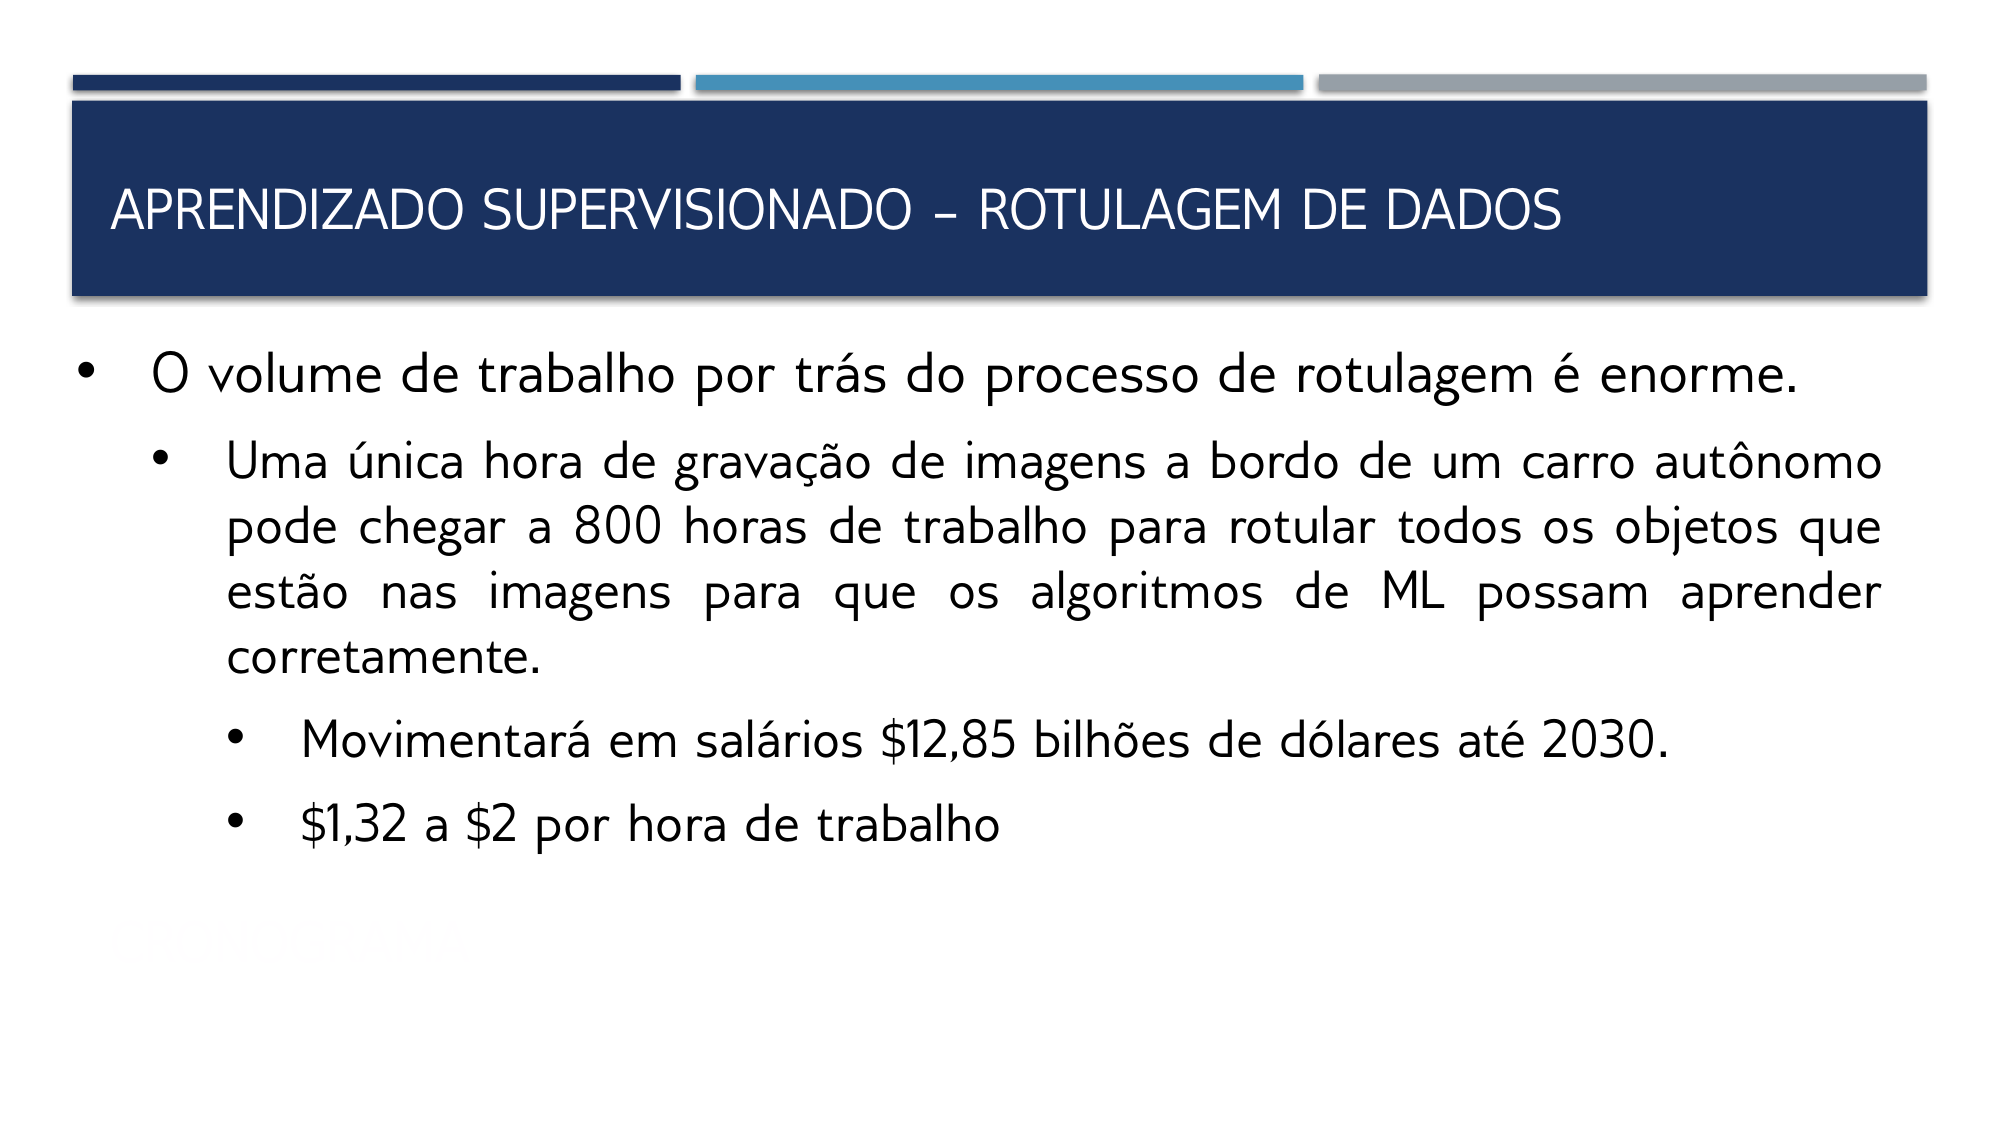

APRENDIZADO SUPERVISIONADO – rotulagem de dados
O volume de trabalho por trás do processo de rotulagem é enorme.
Uma única hora de gravação de imagens a bordo de um carro autônomo pode chegar a 800 horas de trabalho para rotular todos os objetos que estão nas imagens para que os algoritmos de ML possam aprender corretamente.
Movimentará em salários $12,85 bilhões de dólares até 2030.
$1,32 a $2 por hora de trabalho
# cronograma